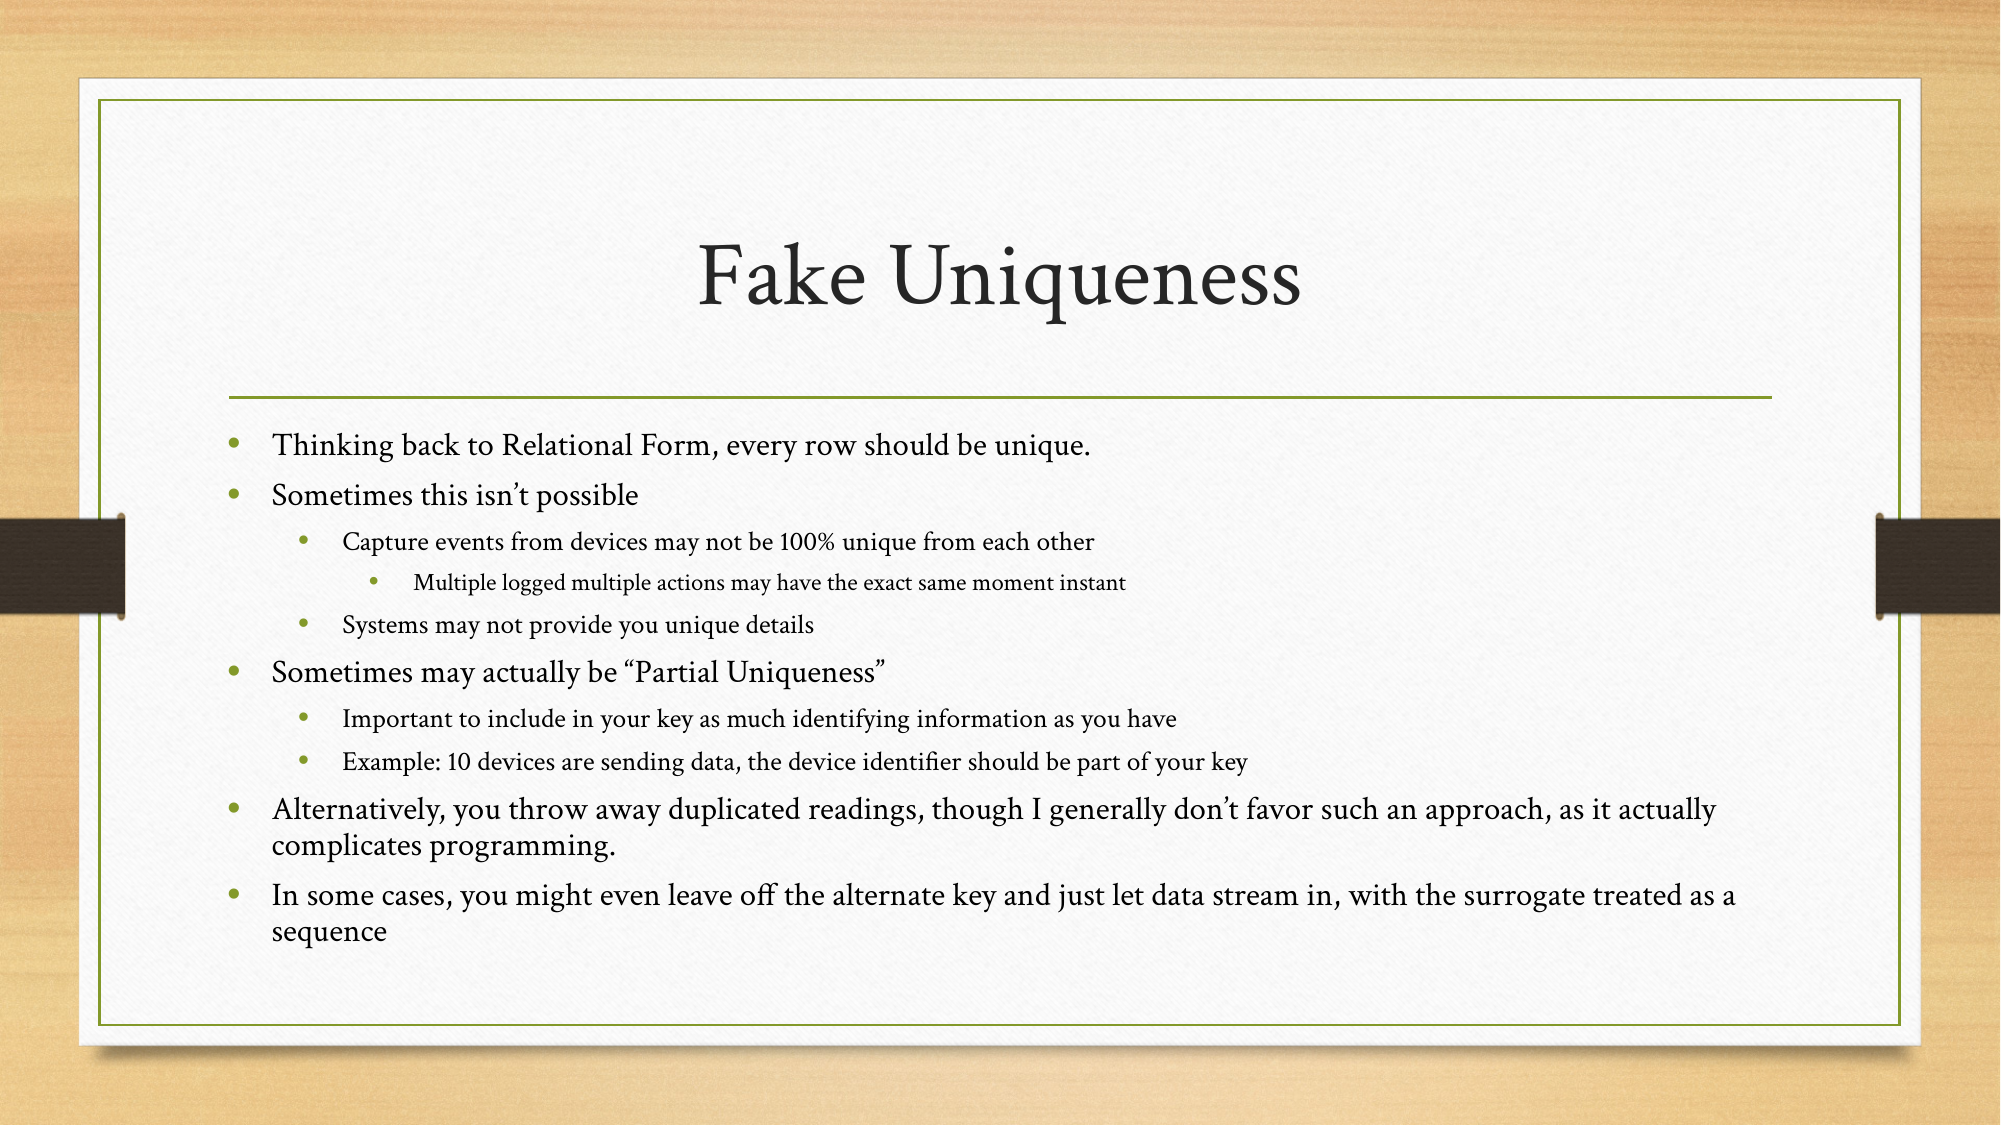

# Fake Uniqueness
Thinking back to Relational Form, every row should be unique.
Sometimes this isn’t possible
Capture events from devices may not be 100% unique from each other
Multiple logged multiple actions may have the exact same moment instant
Systems may not provide you unique details
Sometimes may actually be “Partial Uniqueness”
Important to include in your key as much identifying information as you have
Example: 10 devices are sending data, the device identifier should be part of your key
Alternatively, you throw away duplicated readings, though I generally don’t favor such an approach, as it actually complicates programming.
In some cases, you might even leave off the alternate key and just let data stream in, with the surrogate treated as a sequence